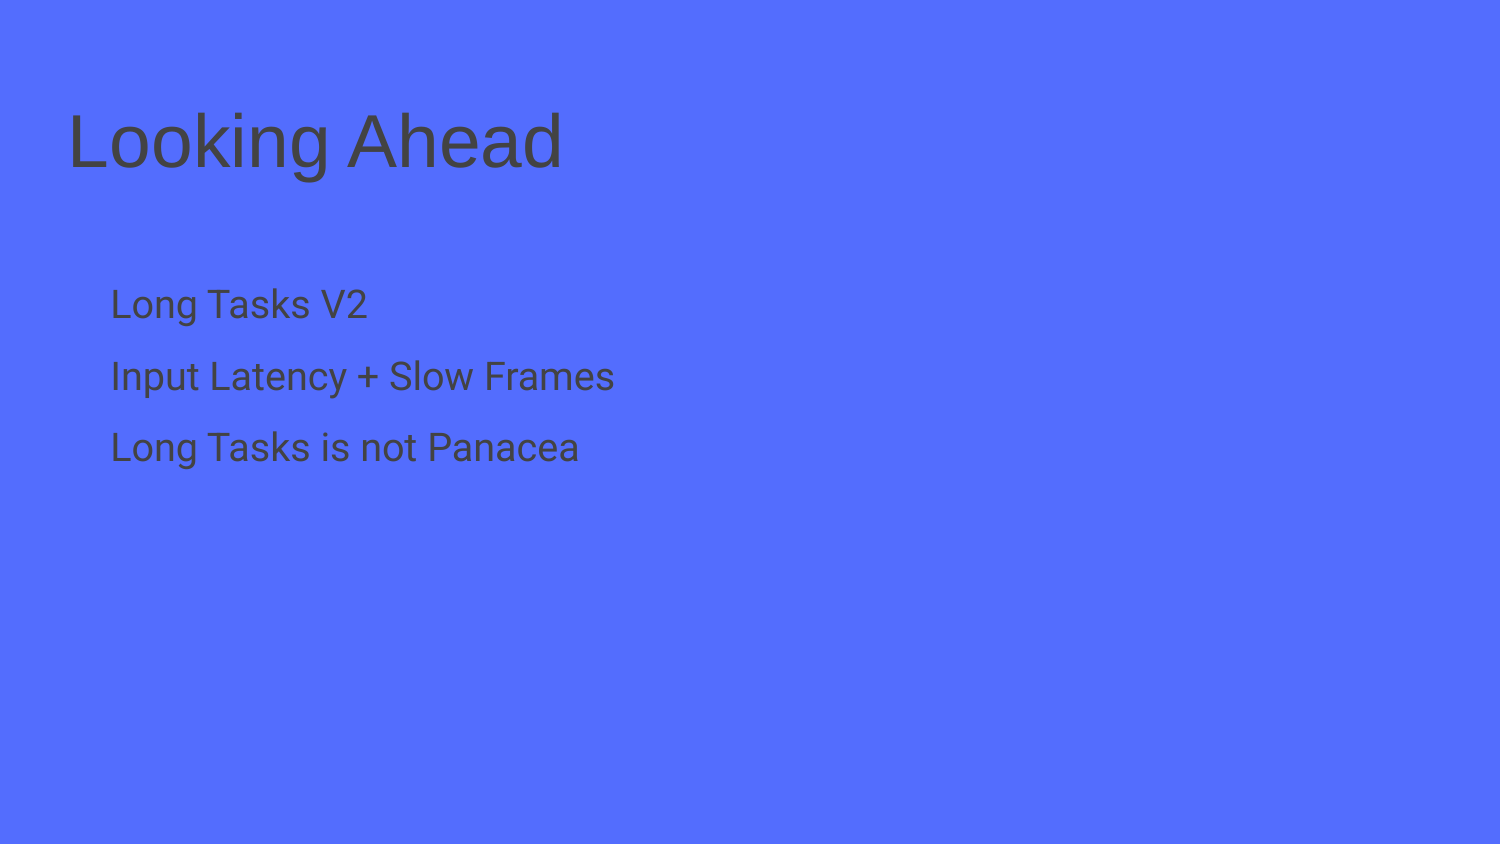

# Looking Ahead
Long Tasks V2
Input Latency + Slow Frames
Long Tasks is not Panacea